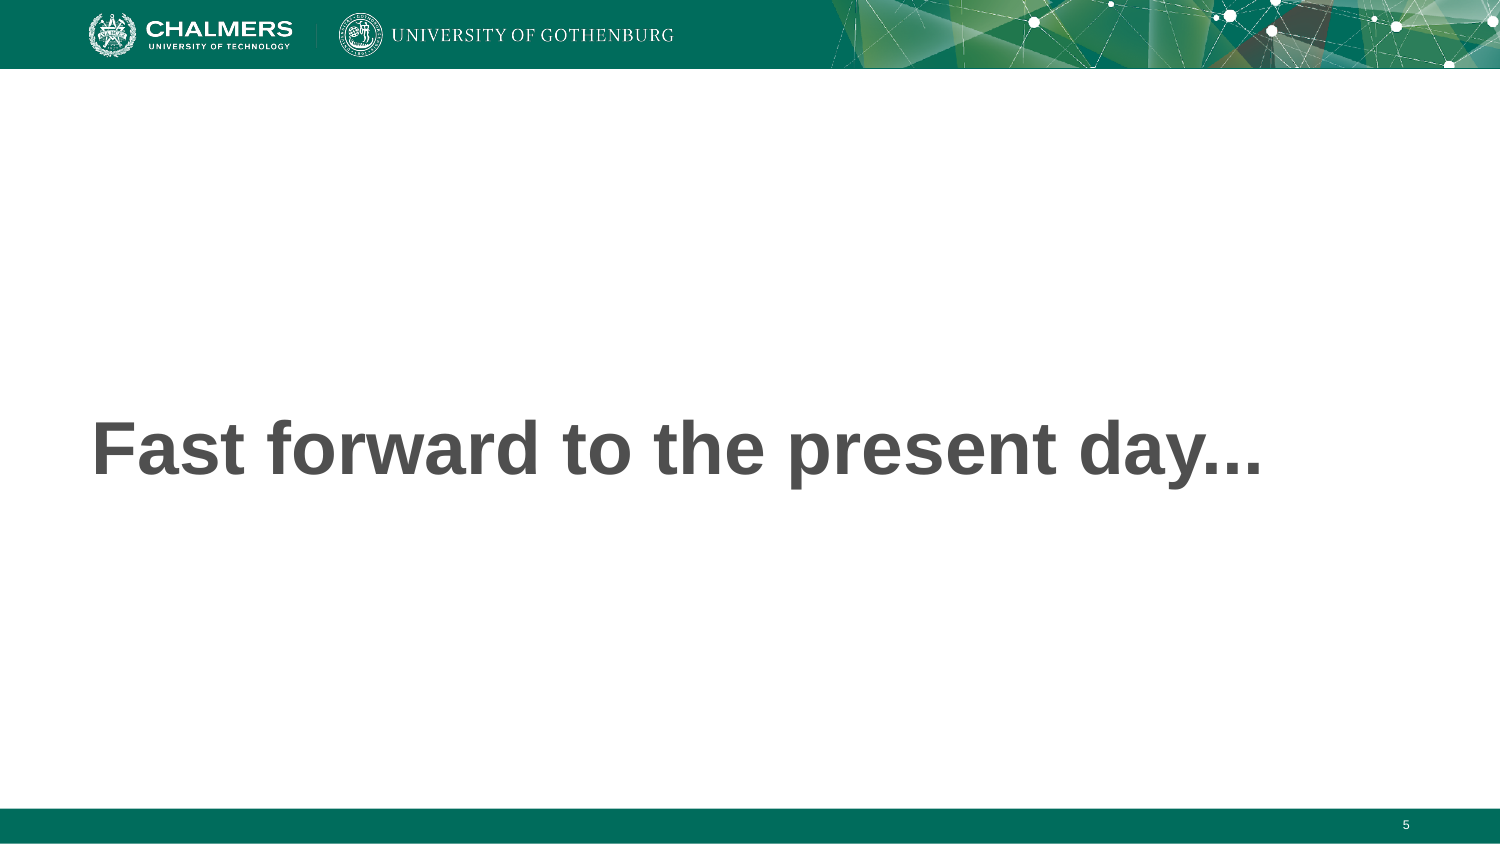

# Fast forward to the present day...
5